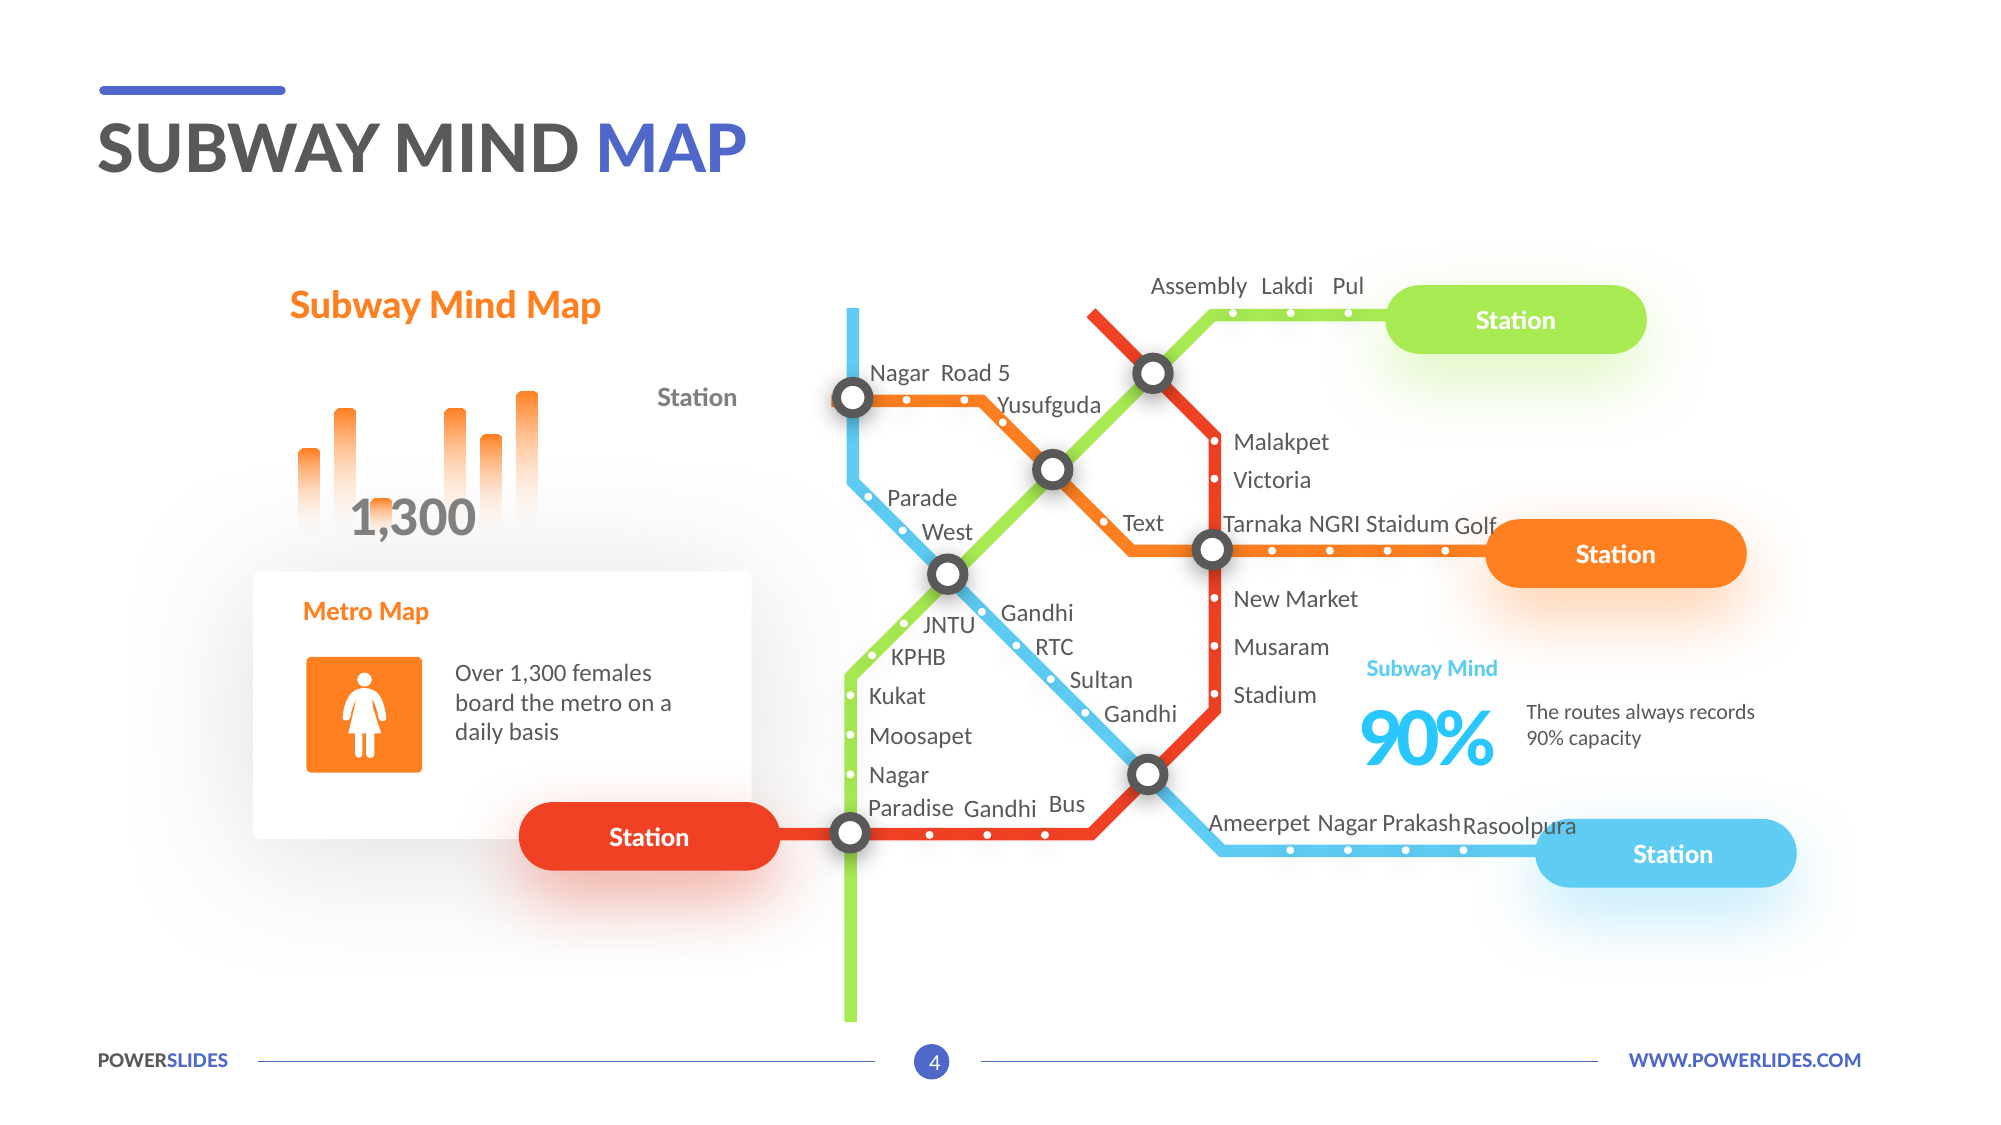

SUBWAY MIND MAP

Assembly

Lakdi

Pul

Station
Nagar

Road 5

Station

Yusufguda

Malakpet

Victoria

Parade

Text

Tarnaka

NGRI

Staidum

Golf

West

Station

New Market

Gandhi

JNTU

RTC

Musaram

KPHB

Sultan

Stadium

Kukat

Gandhi

Moosapet

Nagar

Bus

Paradise

Gandhi

Ameerpet

Nagar

Prakash

Rasoolpura

Station

Station
Subway Mind Map

1,300

Metro Map
Subway Mind
Over 1,300 females board the metro on a daily basis

90%
The routes always records 90% capacity
POWERSLIDES									  	       WWW.POWERLIDES.COM
4